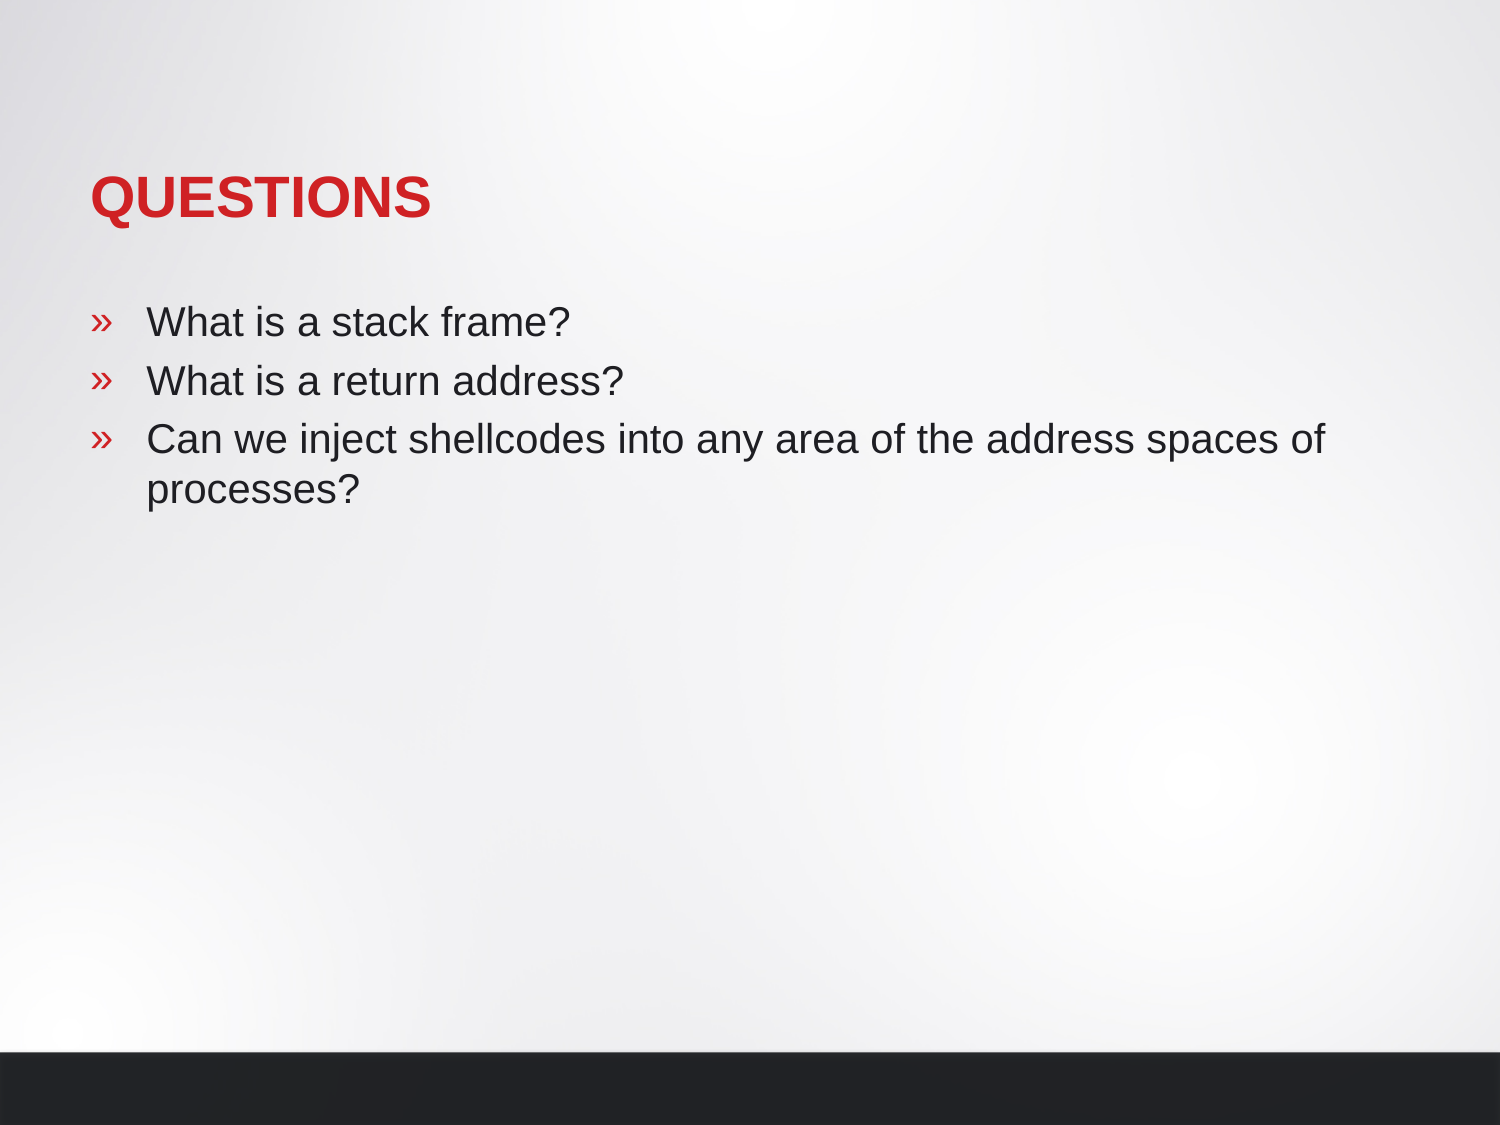

# Questions
What is a stack frame?
What is a return address?
Can we inject shellcodes into any area of the address spaces of processes?